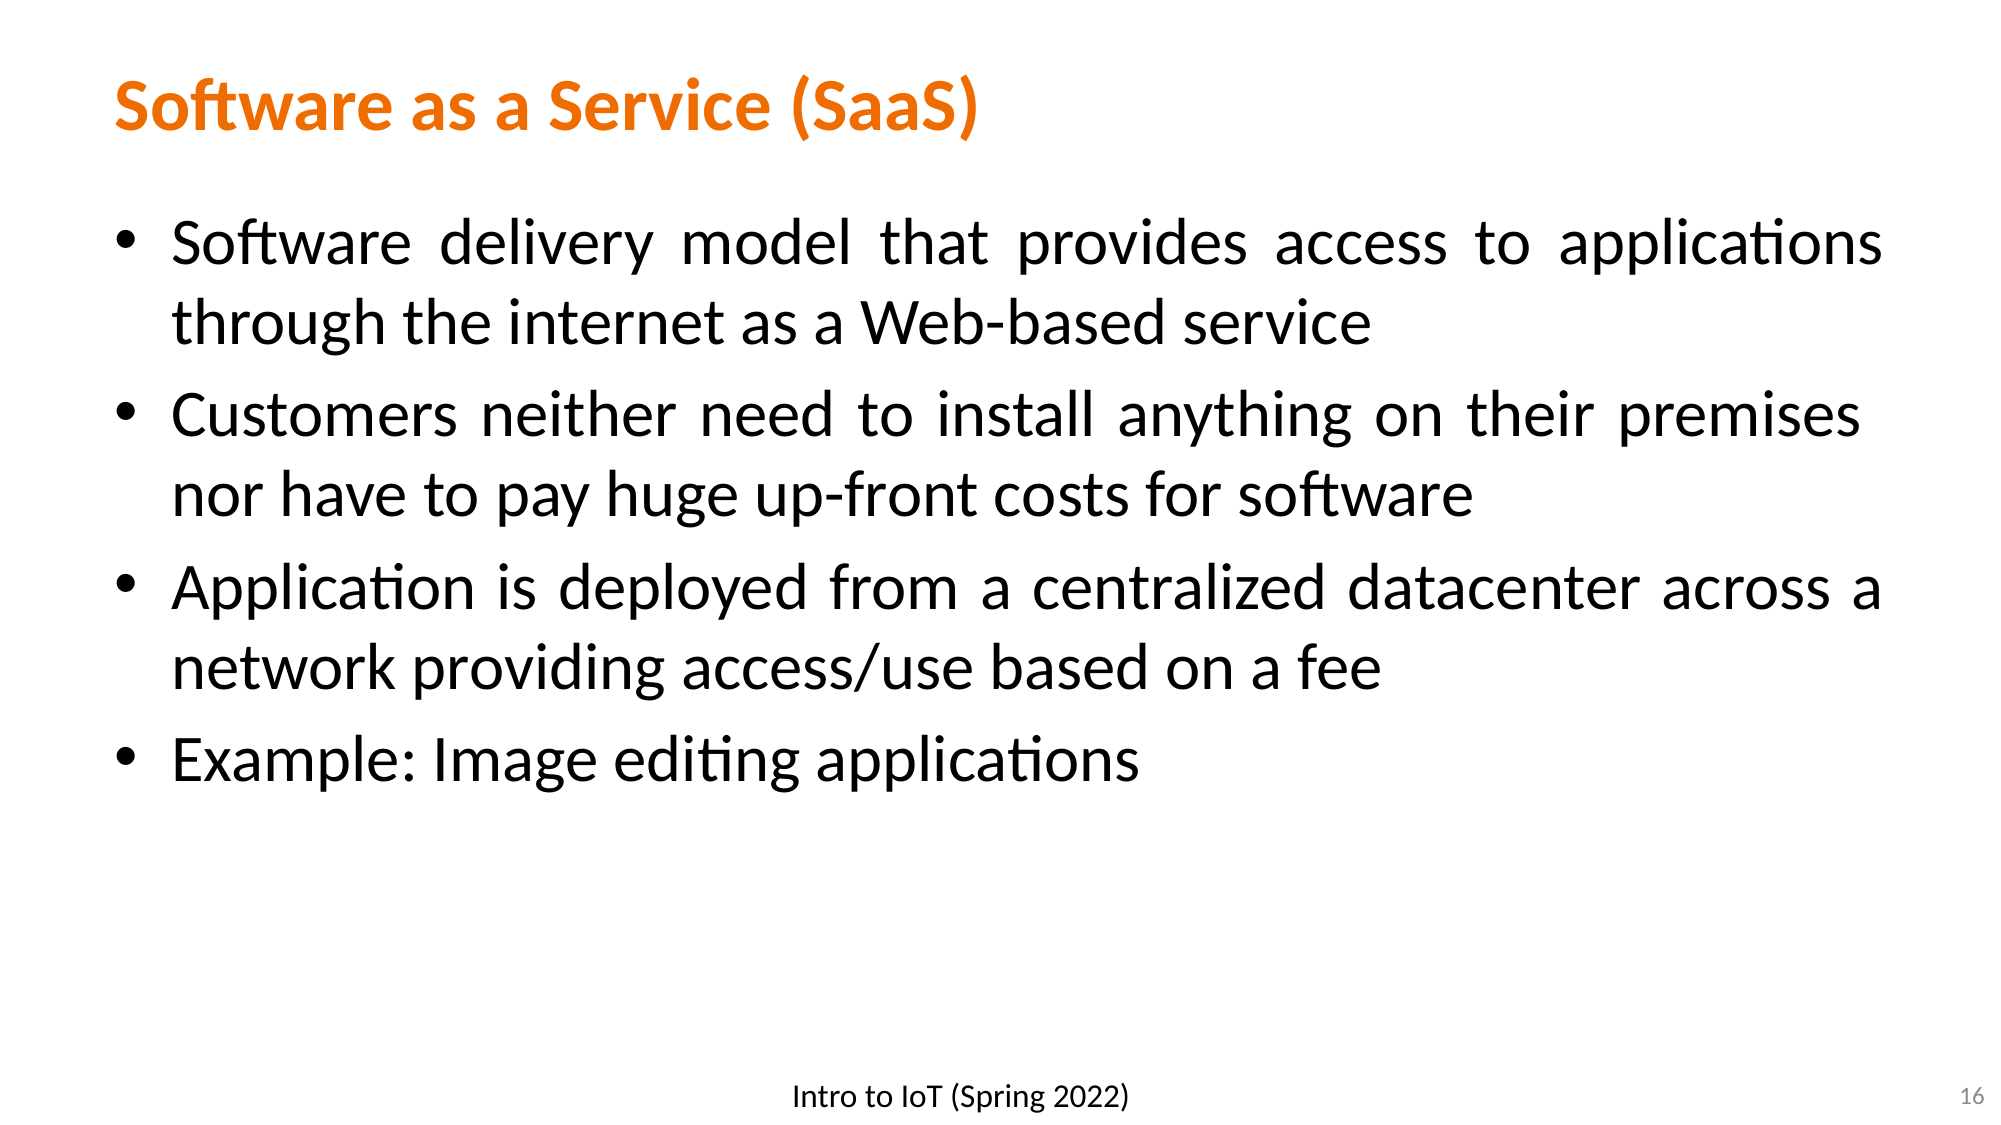

# Software as a Service (SaaS)
Software delivery model that provides access to applications through the internet as a Web-based service
Customers neither need to install anything on their premises  nor have to pay huge up-front costs for software
Application is deployed from a centralized datacenter across a network providing access/use based on a fee
Example: Image editing applications
16
Intro to IoT (Spring 2022)